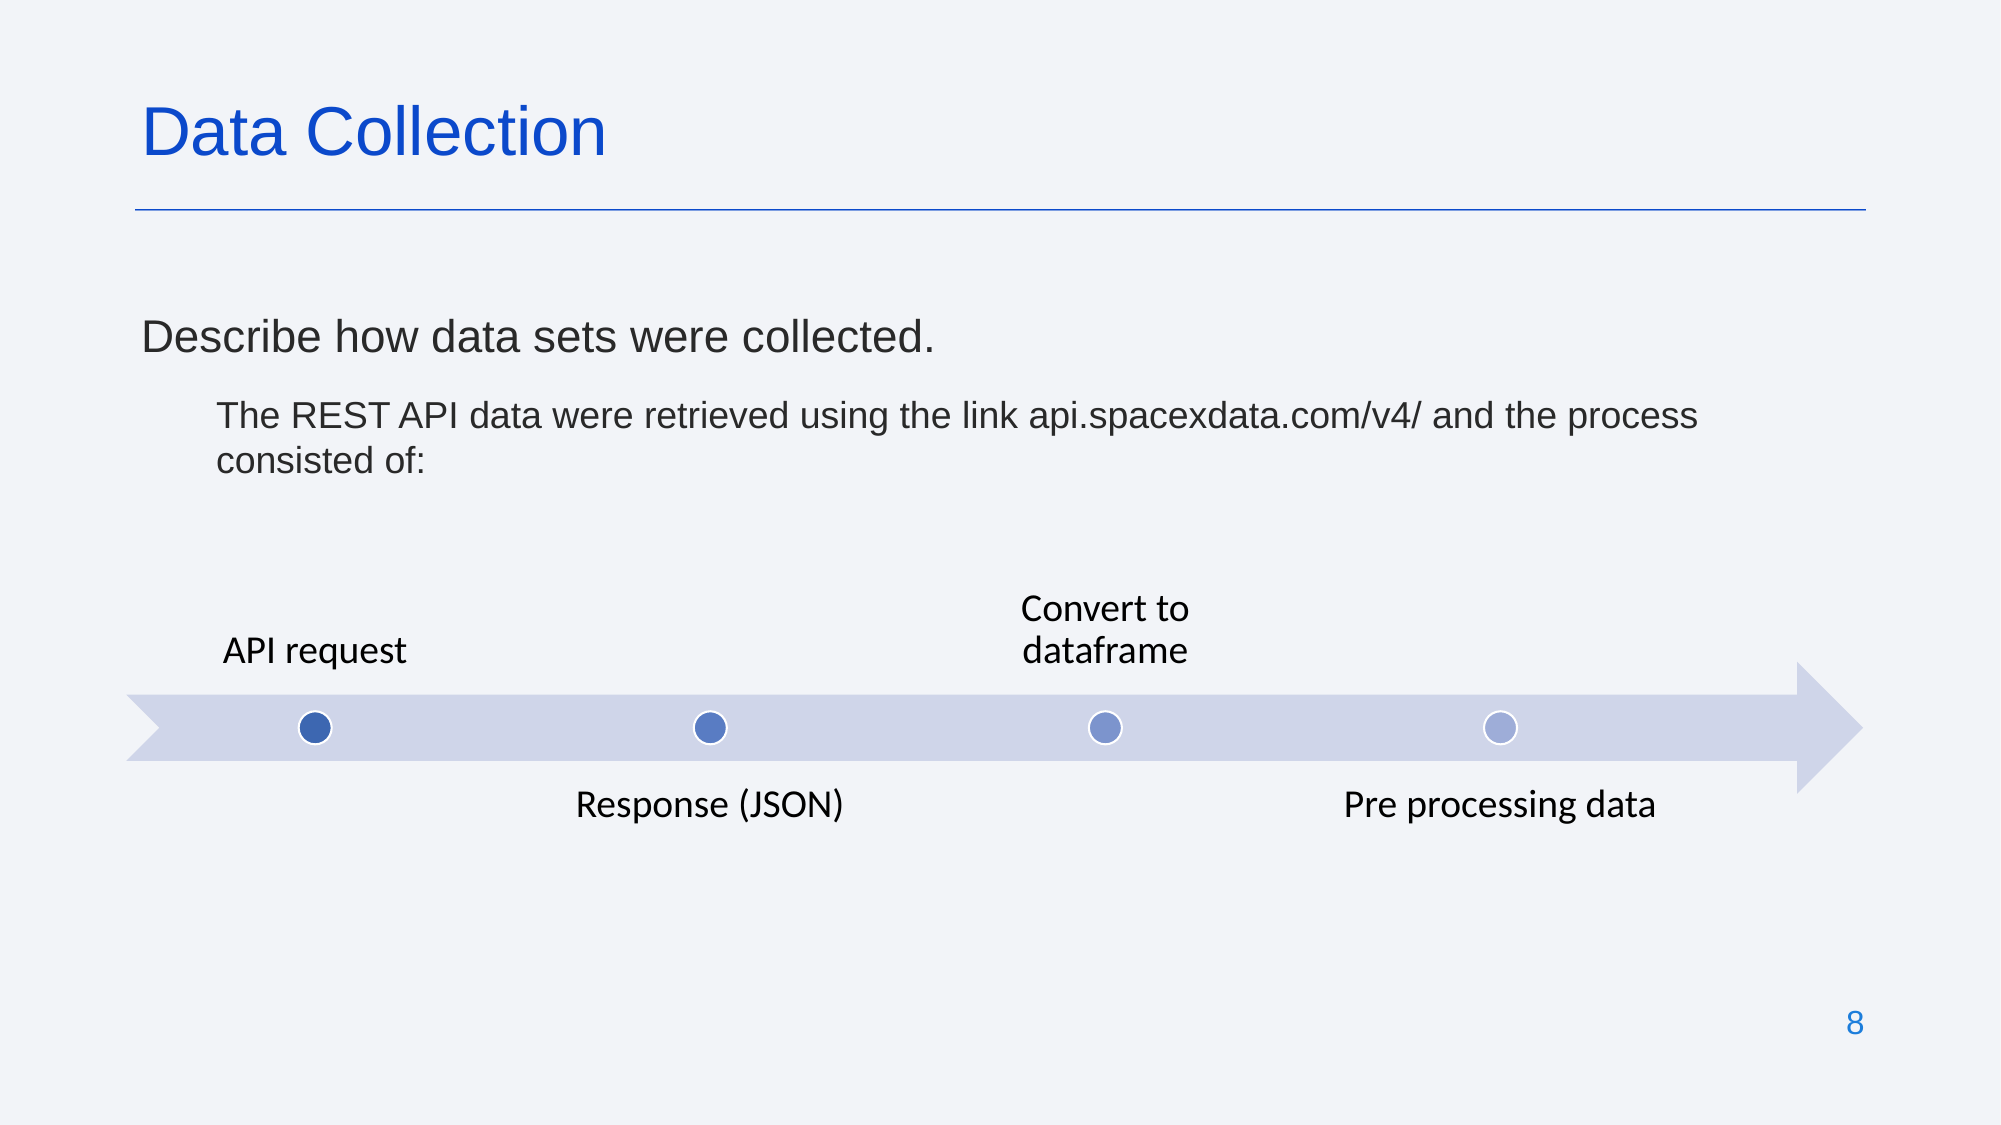

Data Collection
Describe how data sets were collected.
The REST API data were retrieved using the link api.spacexdata.com/v4/ and the process consisted of:

API request
Response (JSON)
Convert to dataframe
Pre processing data
8